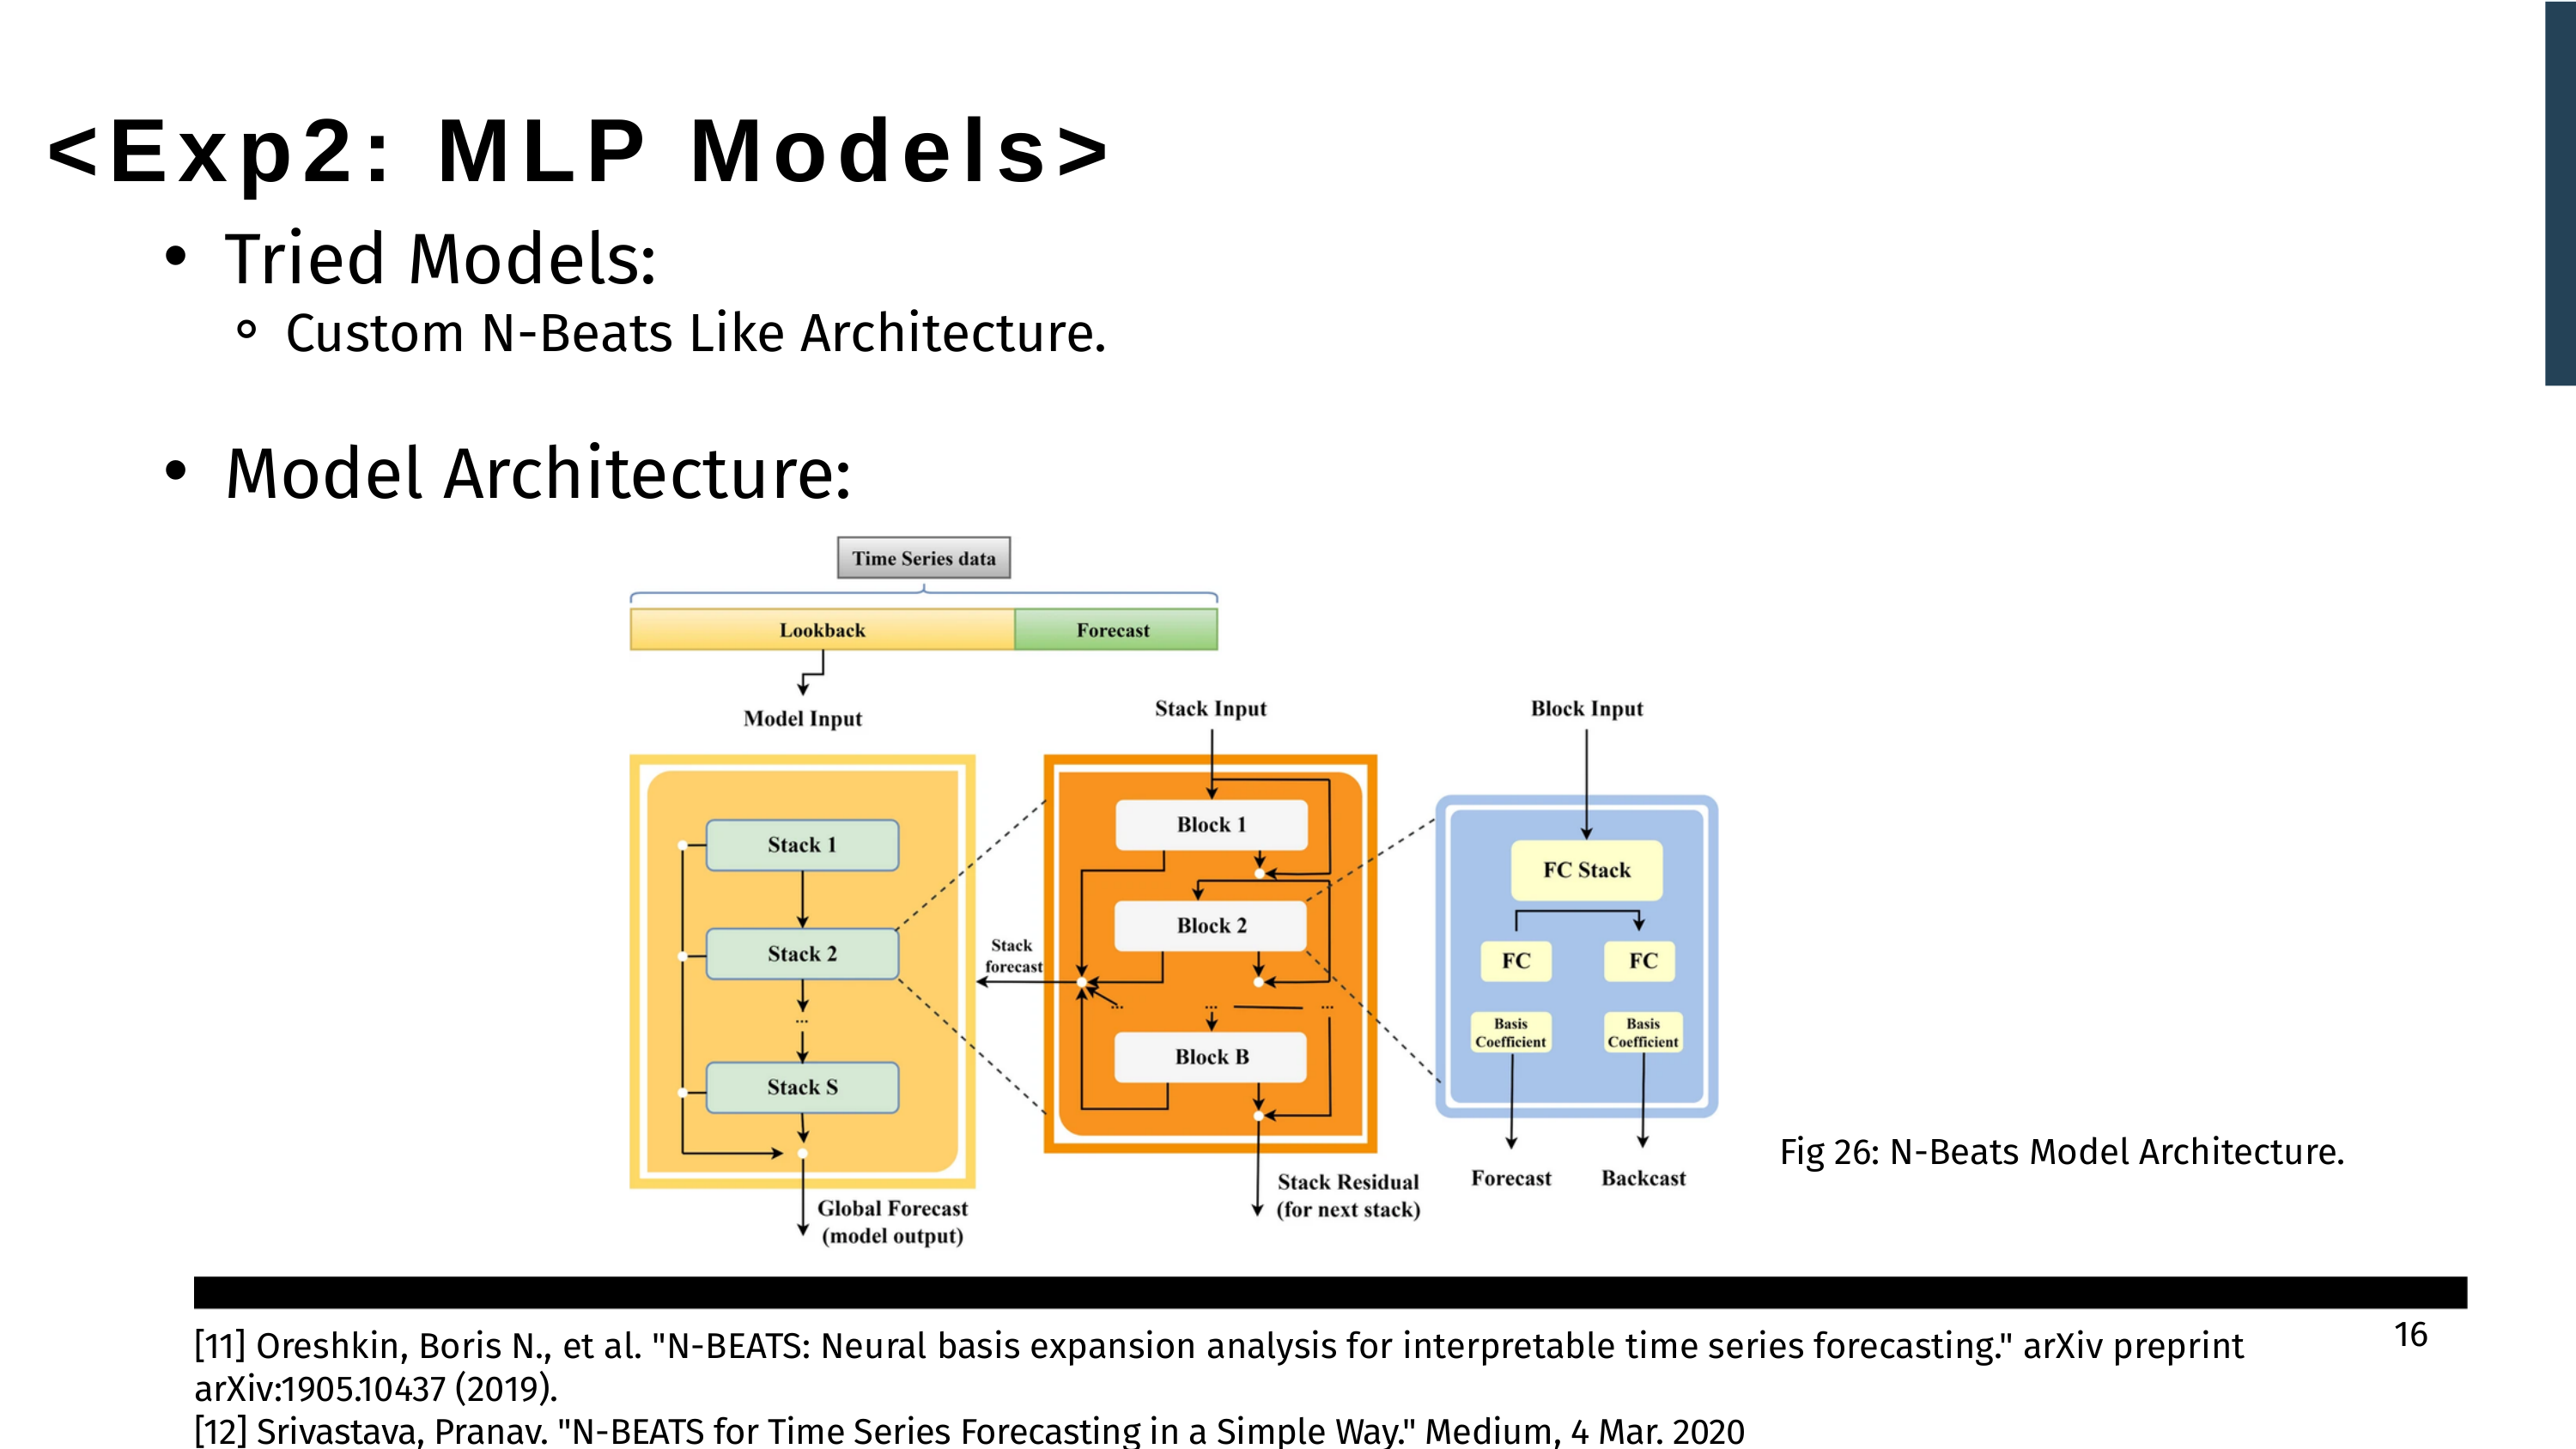

<Exp2: MLP Models>
Tried Models:
Custom N-Beats Like Architecture.

Model Architecture:

Fig 26: N-Beats Model Architecture.

16

[11] Oreshkin, Boris N., et al. "N-BEATS: Neural basis expansion analysis for interpretable time series forecasting." arXiv preprint arXiv:1905.10437 (2019).
[12] Srivastava, Pranav. "N-BEATS for Time Series Forecasting in a Simple Way." Medium, 4 Mar. 2020